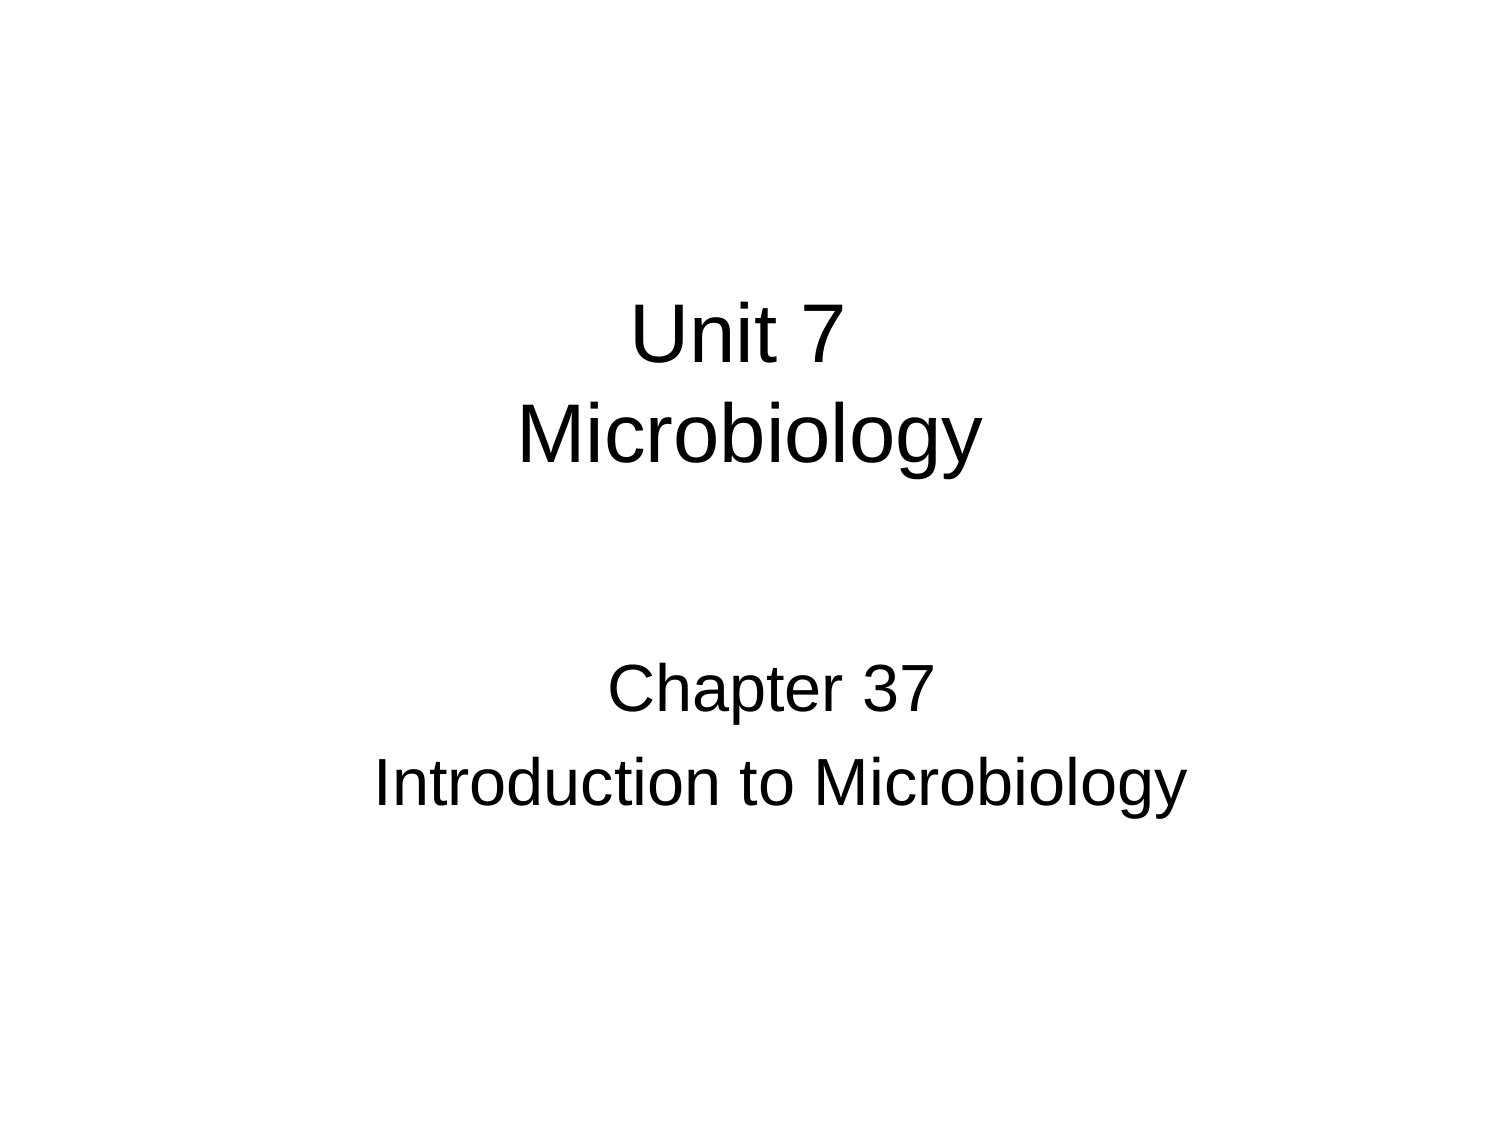

# Unit 7 Microbiology
Chapter 37
Introduction to Microbiology